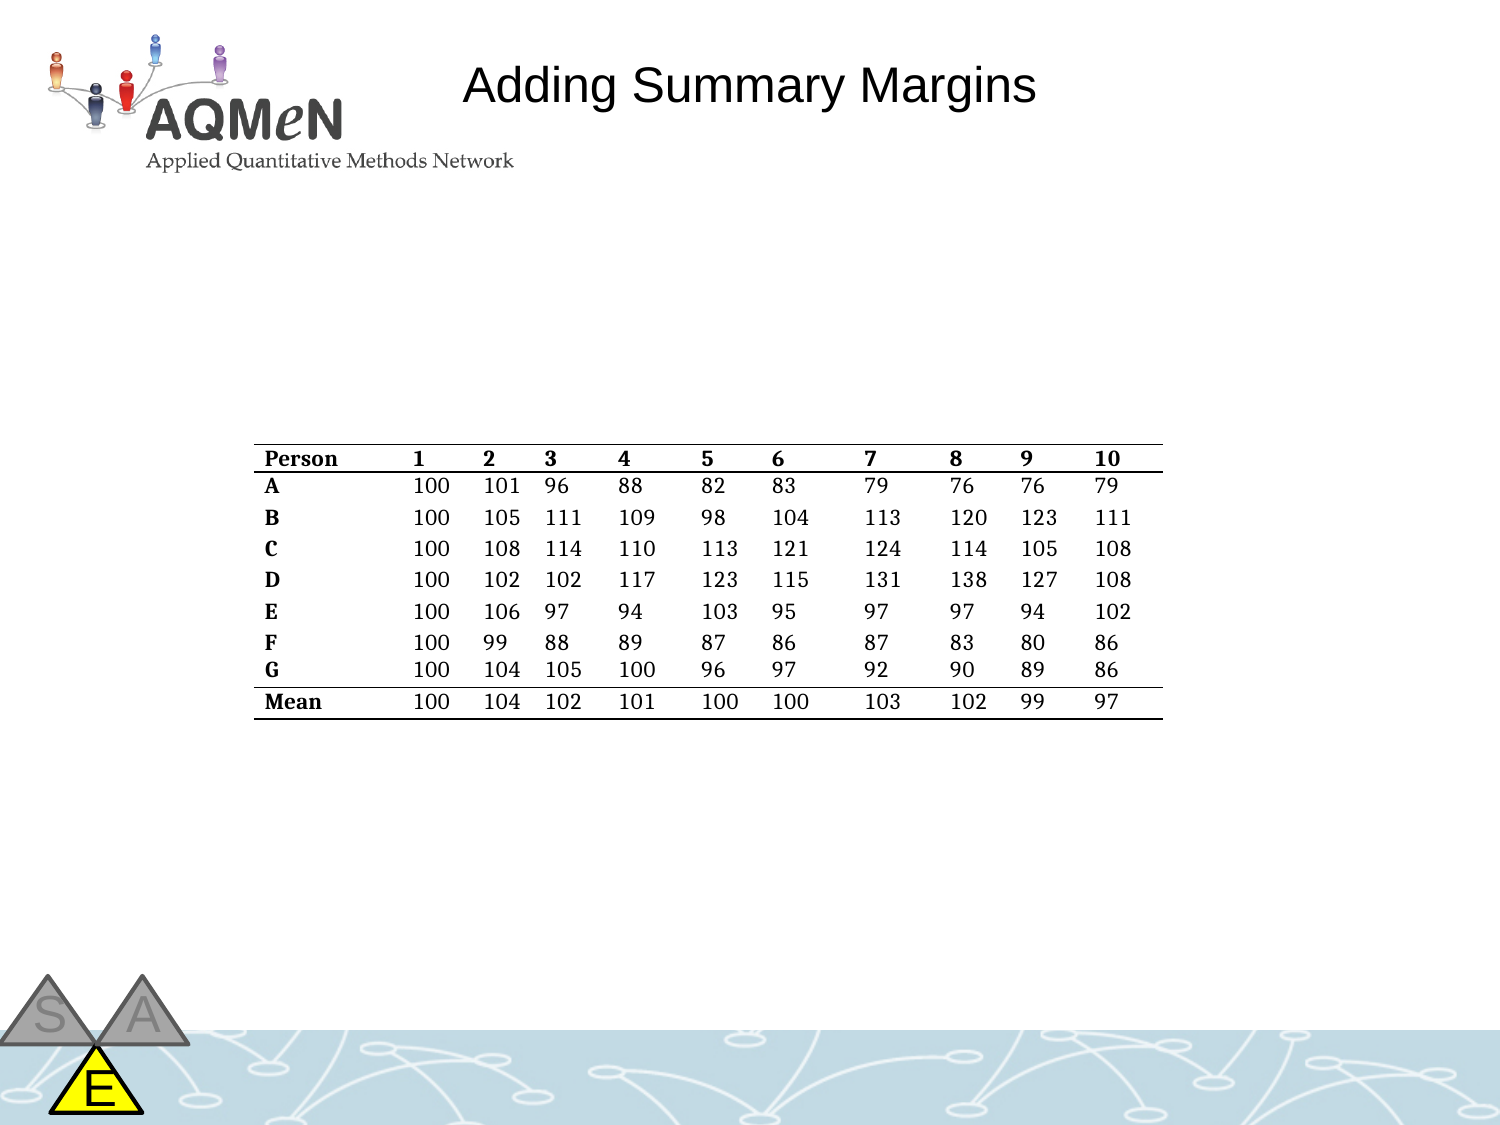

# Adding Summary Margins
| Person | 1 | 2 | 3 | 4 | 5 | 6 | 7 | 8 | 9 | 10 |
| --- | --- | --- | --- | --- | --- | --- | --- | --- | --- | --- |
| A | 100 | 101 | 96 | 88 | 82 | 83 | 79 | 76 | 76 | 79 |
| B | 100 | 105 | 111 | 109 | 98 | 104 | 113 | 120 | 123 | 111 |
| C | 100 | 108 | 114 | 110 | 113 | 121 | 124 | 114 | 105 | 108 |
| D | 100 | 102 | 102 | 117 | 123 | 115 | 131 | 138 | 127 | 108 |
| E | 100 | 106 | 97 | 94 | 103 | 95 | 97 | 97 | 94 | 102 |
| F | 100 | 99 | 88 | 89 | 87 | 86 | 87 | 83 | 80 | 86 |
| G | 100 | 104 | 105 | 100 | 96 | 97 | 92 | 90 | 89 | 86 |
| Mean | 100 | 104 | 102 | 101 | 100 | 100 | 103 | 102 | 99 | 97 |

S
A

E